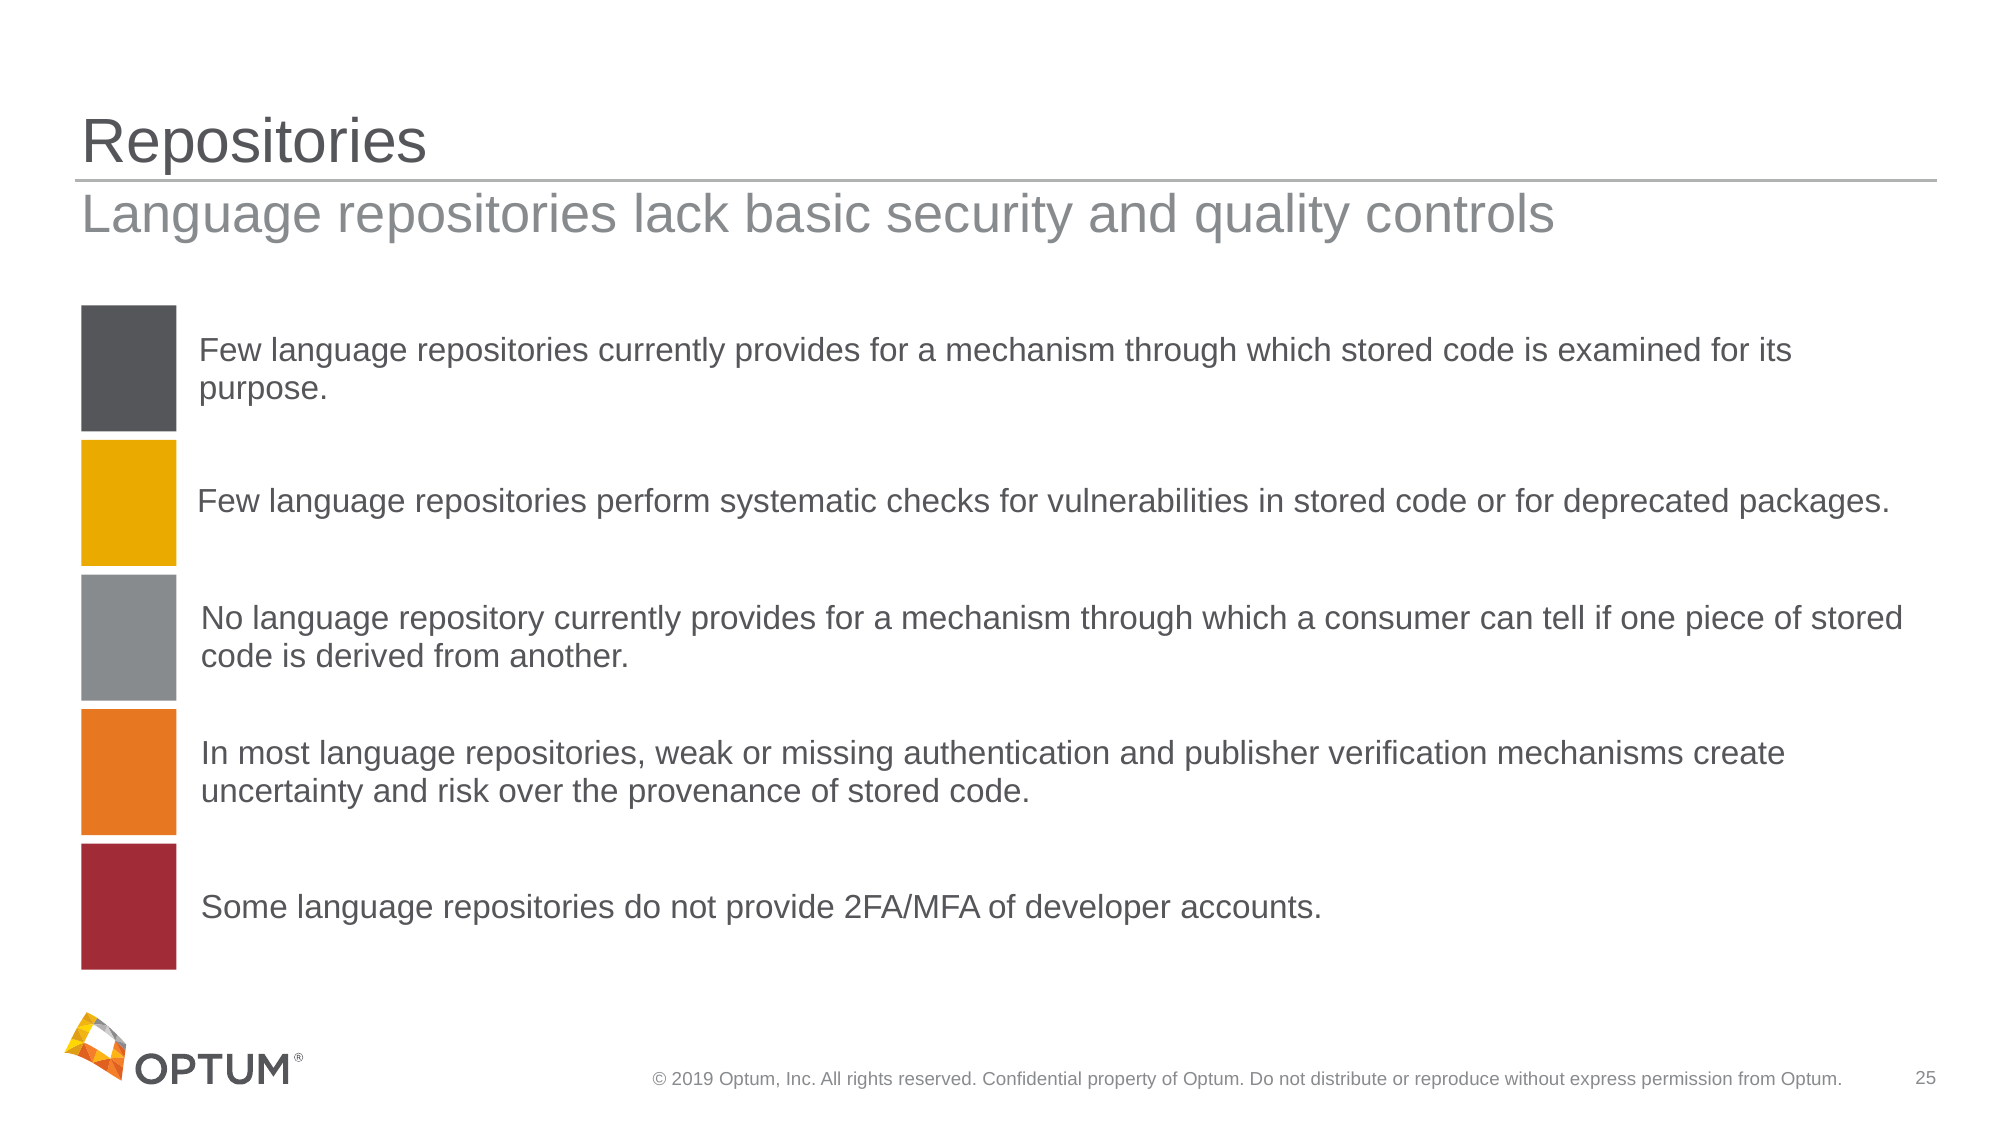

# Repositories
Language repositories lack basic security and quality controls

Few language repositories currently provides for a mechanism through which stored code is examined for its purpose.
Few language repositories perform systematic checks for vulnerabilities in stored code or for deprecated packages.

No language repository currently provides for a mechanism through which a consumer can tell if one piece of stored code is derived from another.

In most language repositories, weak or missing authentication and publisher verification mechanisms create uncertainty and risk over the provenance of stored code.

Some language repositories do not provide 2FA/MFA of developer accounts.
© 2019 Optum, Inc. All rights reserved. Confidential property of Optum. Do not distribute or reproduce without express permission from Optum.
25